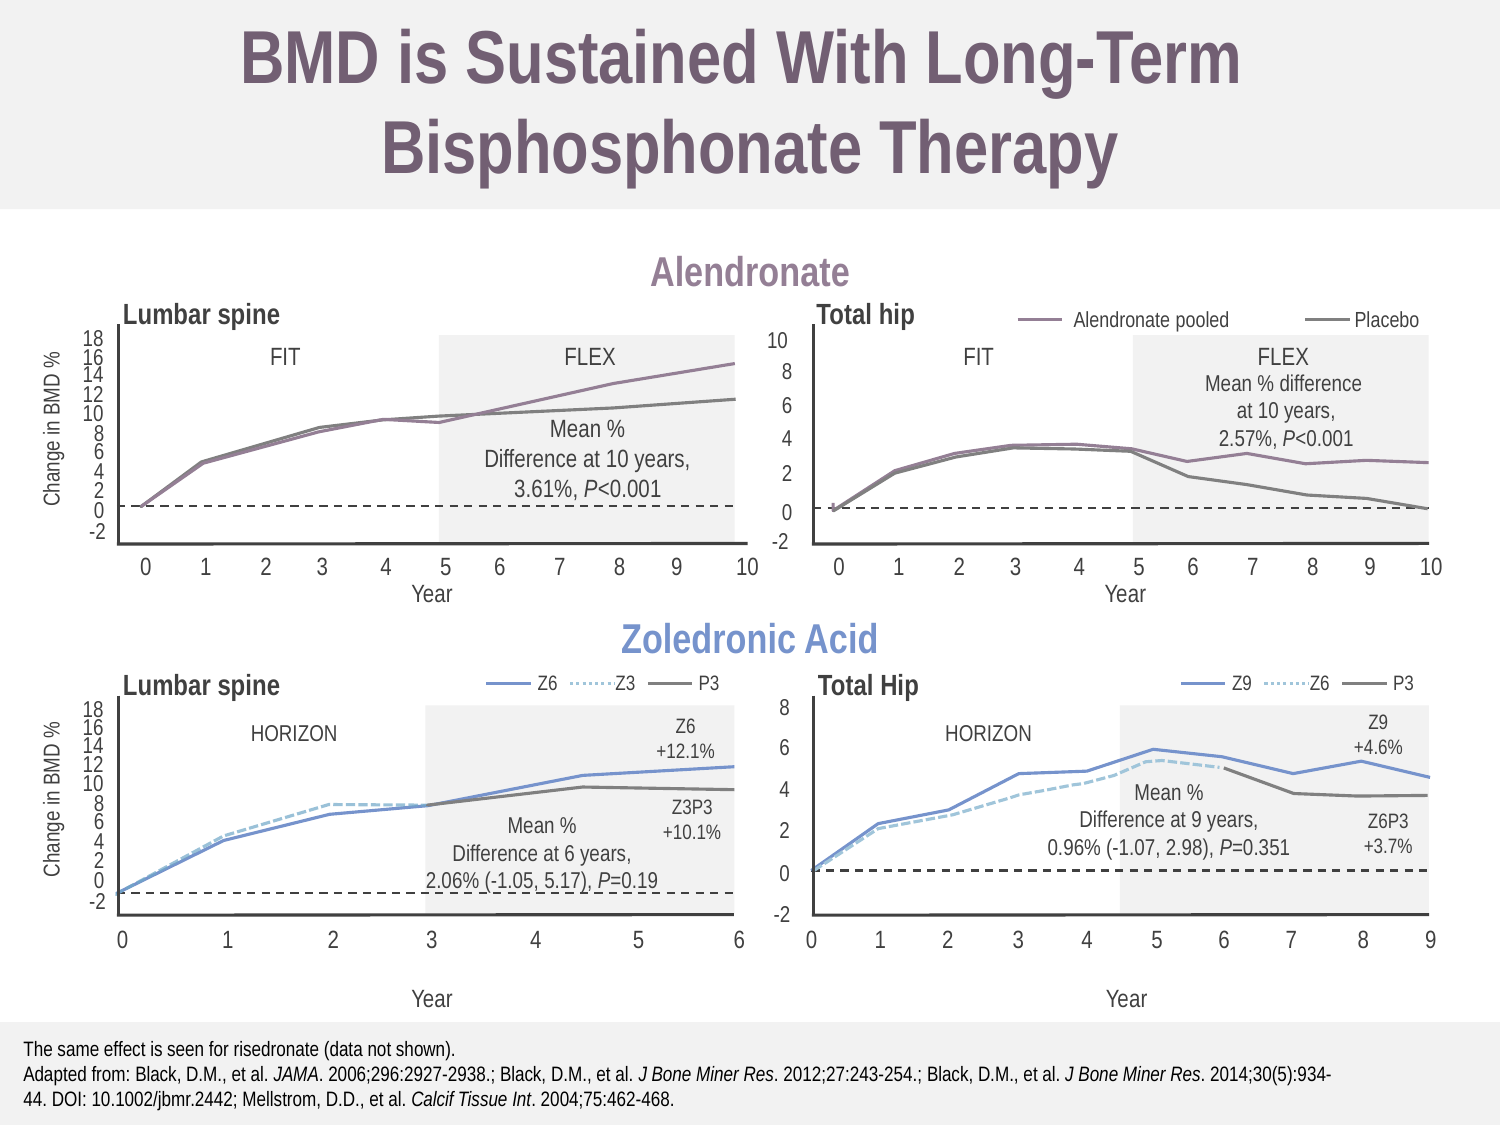

BMD is Sustained With Long-Term
Bisphosphonate Therapy
Alendronate
Lumbar spine
Total hip
Alendronate pooled
Placebo
18
10
FIT
FLEX
FIT
FLEX
16

8
14
Mean % difference
at 10 years,
2.57%, P<0.001

12
6
10

Mean %
Difference at 10 years,
3.61%, P<0.001
Change in BMD %
8
4
6

4
2
2
0
0
-2
-2
0
1
2
3
4
5
6
7
8
9
10
0
1
2
3
4
5
6
7
8
9
10
Year
Year
Zoledronic Acid
Lumbar spine
Total Hip
Z6
Z3
P3
Z9
Z6
P3
8
18
Z9
+4.6%
16
Z6
+12.1%

HORIZON
HORIZON
14
6
12

10

4

Mean %
Difference at 9 years,
0.96% (-1.07, 2.98), P=0.351
Change in BMD %
8
Z3P3
+10.1%

6
Z6P3
+3.7%
Mean %
Difference at 6 years,
2.06% (-1.05, 5.17), P=0.19

2
4
2
0
0
-2
-2
0
1
2
3
4
5
6
0
1
2
3
4
5
6
7
8
9
Year
Year
The same effect is seen for risedronate (data not shown).
Adapted from: Black, D.M., et al. JAMA. 2006;296:2927-2938.; Black, D.M., et al. J Bone Miner Res. 2012;27:243-254.; Black, D.M., et al. J Bone Miner Res. 2014;30(5):934-44. DOI: 10.1002/jbmr.2442; Mellstrom, D.D., et al. Calcif Tissue Int. 2004;75:462-468.